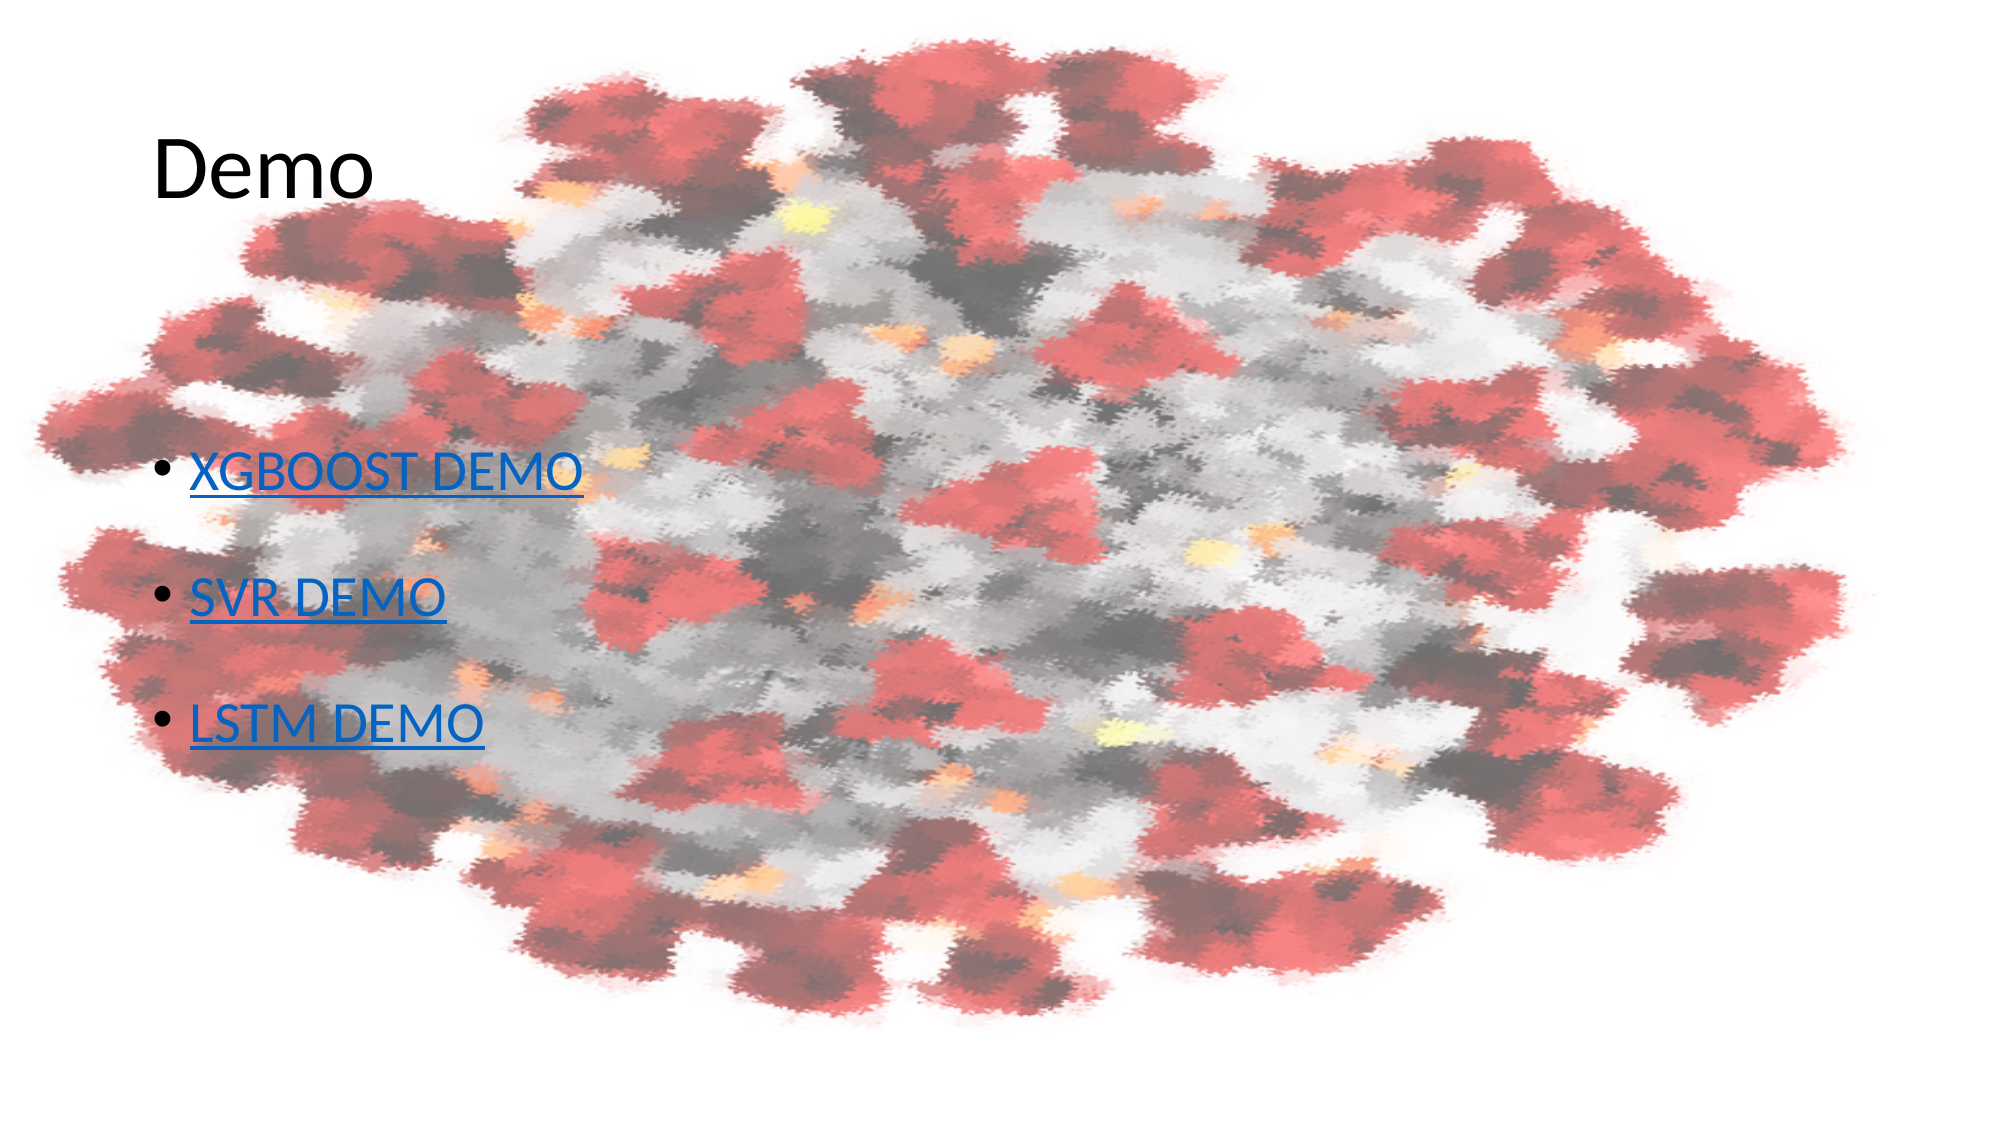

# Demo

XGBOOST DEMO
SVR DEMO
LSTM DEMO